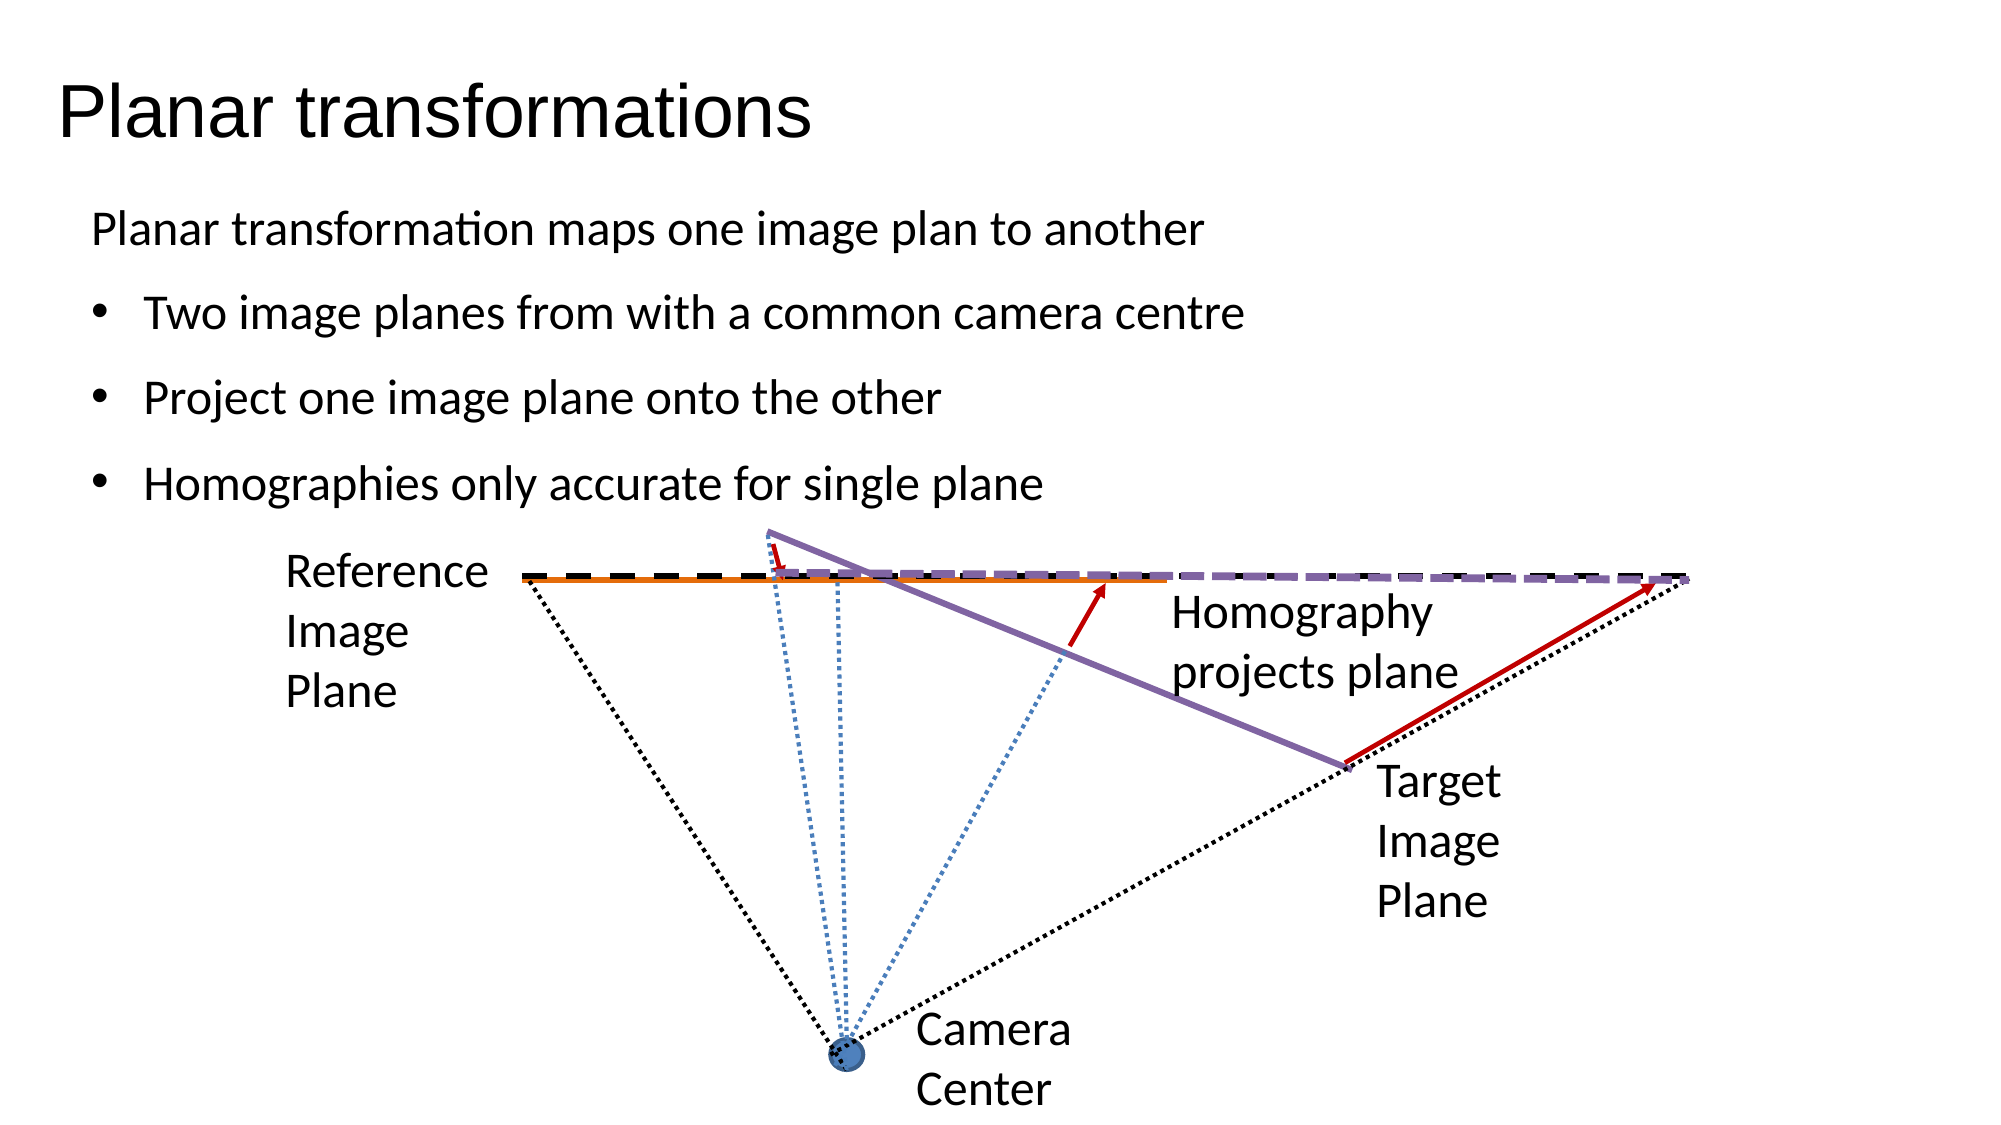

# Planar transformations
Planar transformation maps one image plan to another
Two image planes from with a common camera centre
Project one image plane onto the other
Homographies only accurate for single plane

Reference Image Plane
Homography projects plane
Target Image Plane
Camera Center